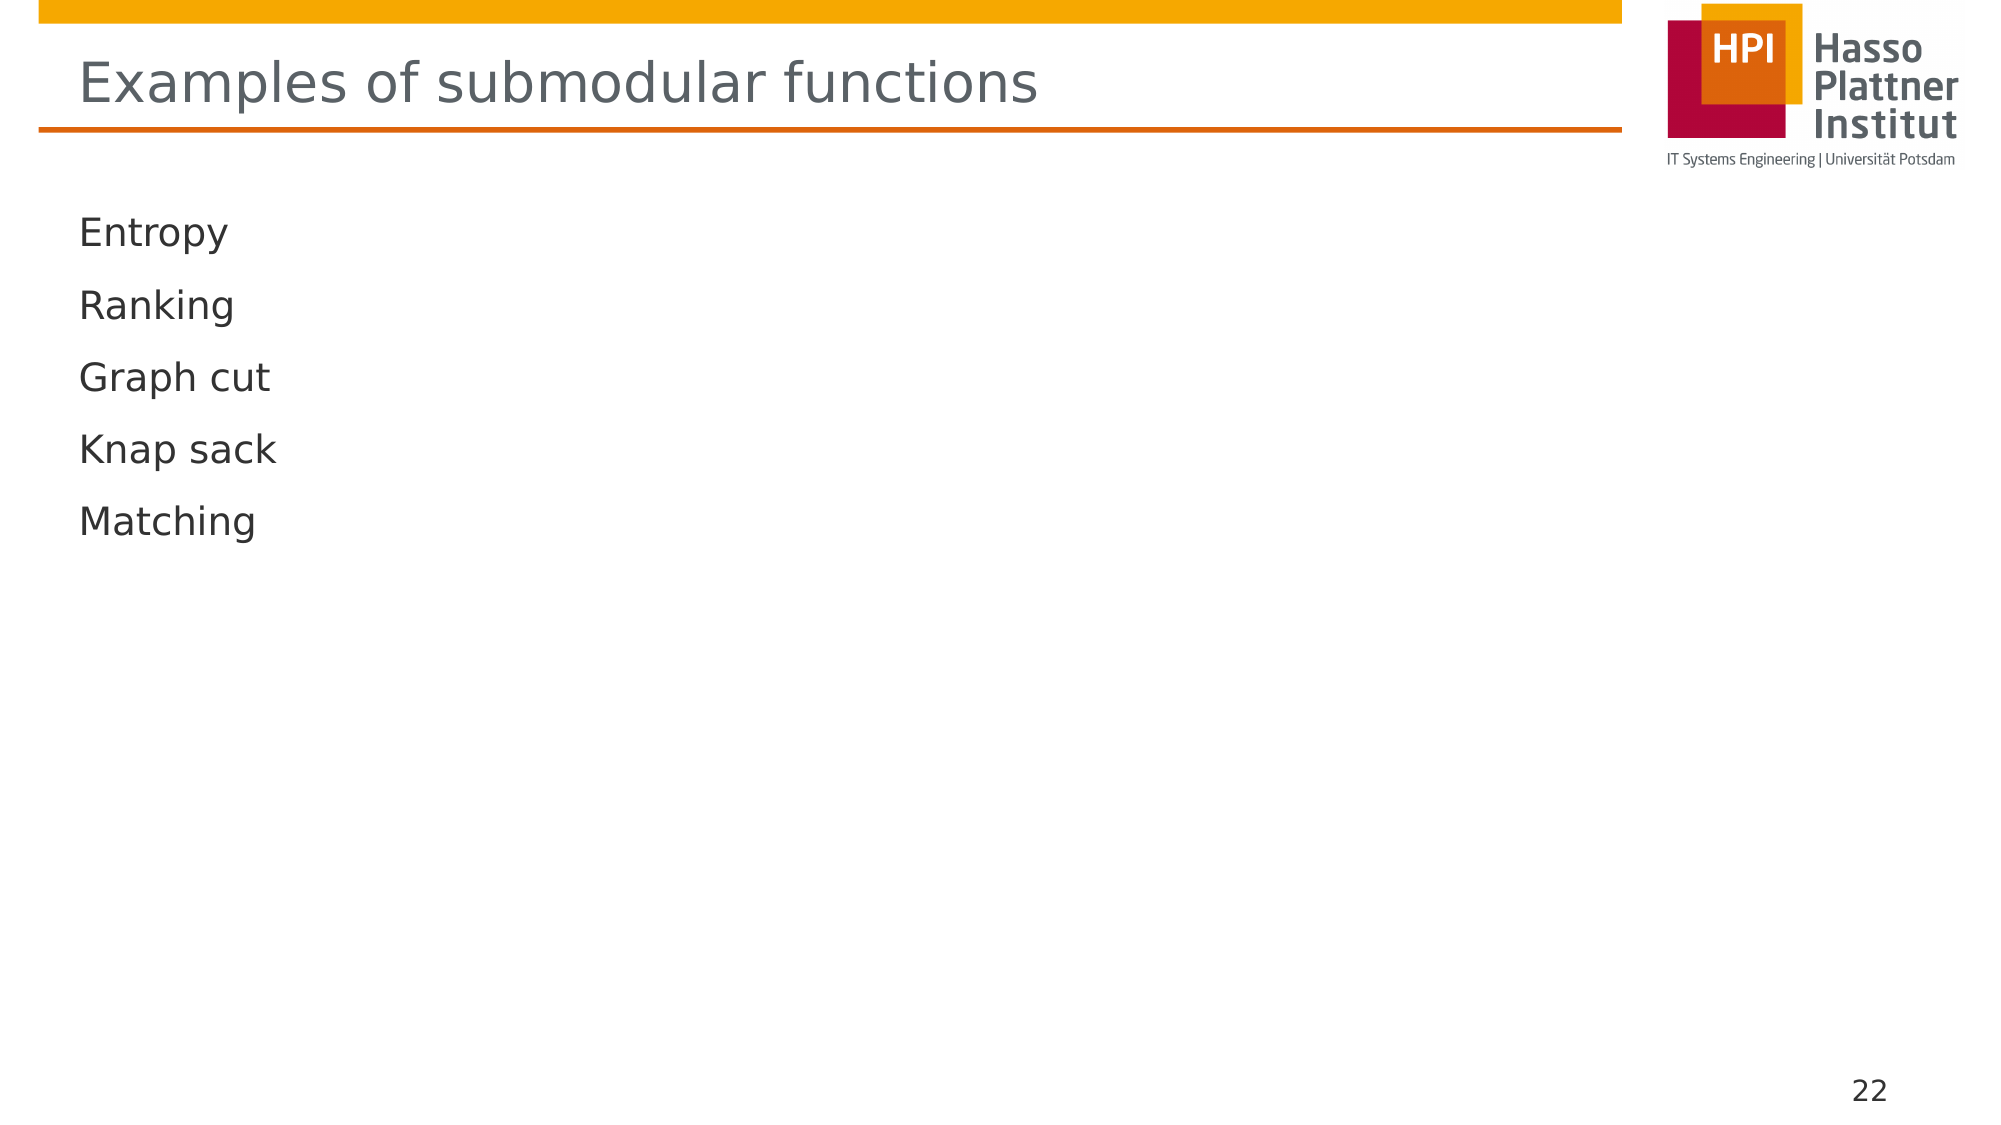

# Examples of submodular functions
Entropy
Ranking
Graph cut
Knap sack
Matching
22